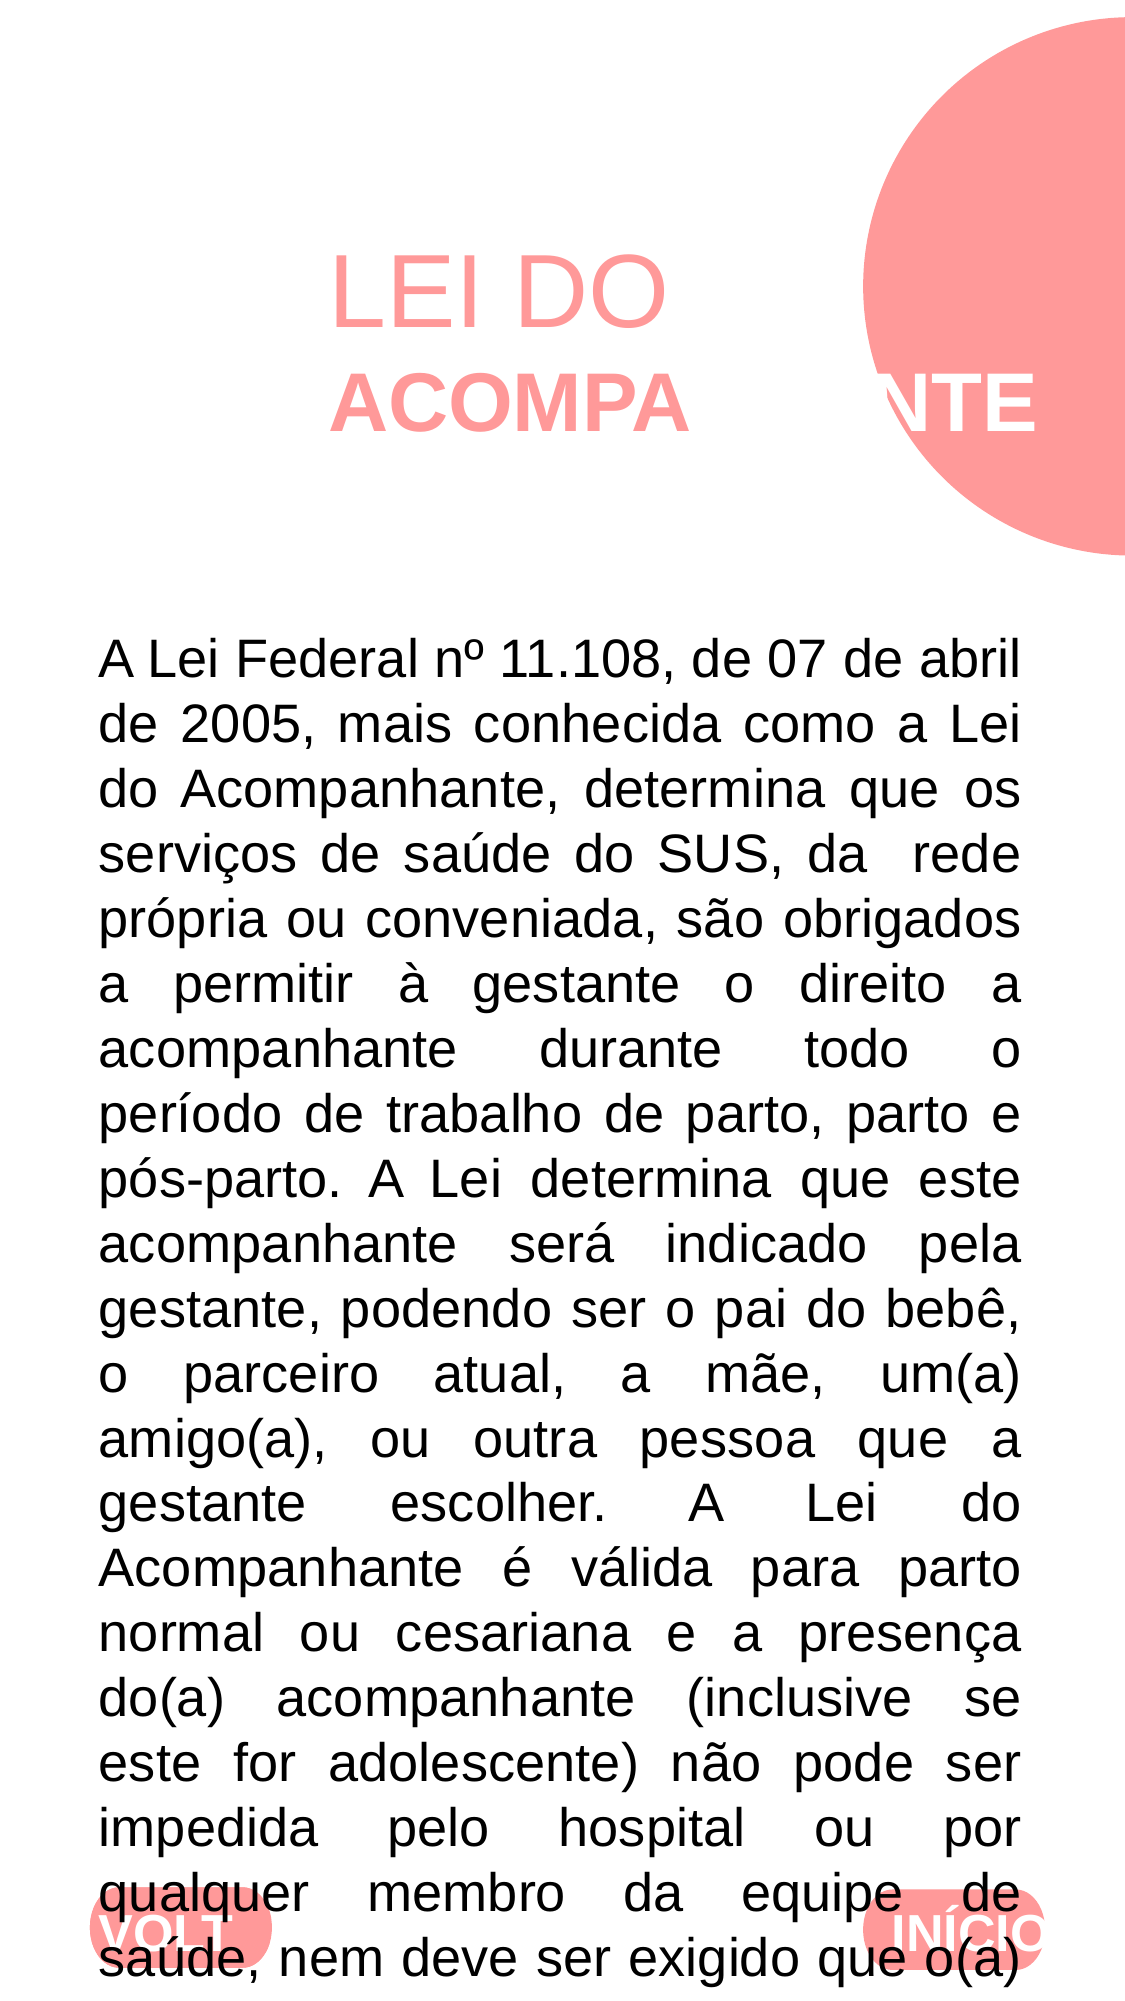

LEI DO ACOMPANHANTE
A Lei Federal nº 11.108, de 07 de abril de 2005, mais conhecida como a Lei do Acompanhante, determina que os serviços de saúde do SUS, da  rede própria ou conveniada, são obrigados a permitir à gestante o direito a acompanhante durante todo o período de trabalho de parto, parto e pós-parto. A Lei determina que este acompanhante será indicado pela gestante, podendo ser o pai do bebê, o parceiro atual, a mãe, um(a) amigo(a), ou outra pessoa que a gestante escolher. A Lei do Acompanhante é válida para parto normal ou cesariana e a presença do(a) acompanhante (inclusive se este for adolescente) não pode ser impedida pelo hospital ou por qualquer membro da equipe de saúde, nem deve ser exigido que o(a) acompanhante tenha participado de alguma formação ou grupo.

INÍCIO

VOLTAR
INÍCIO